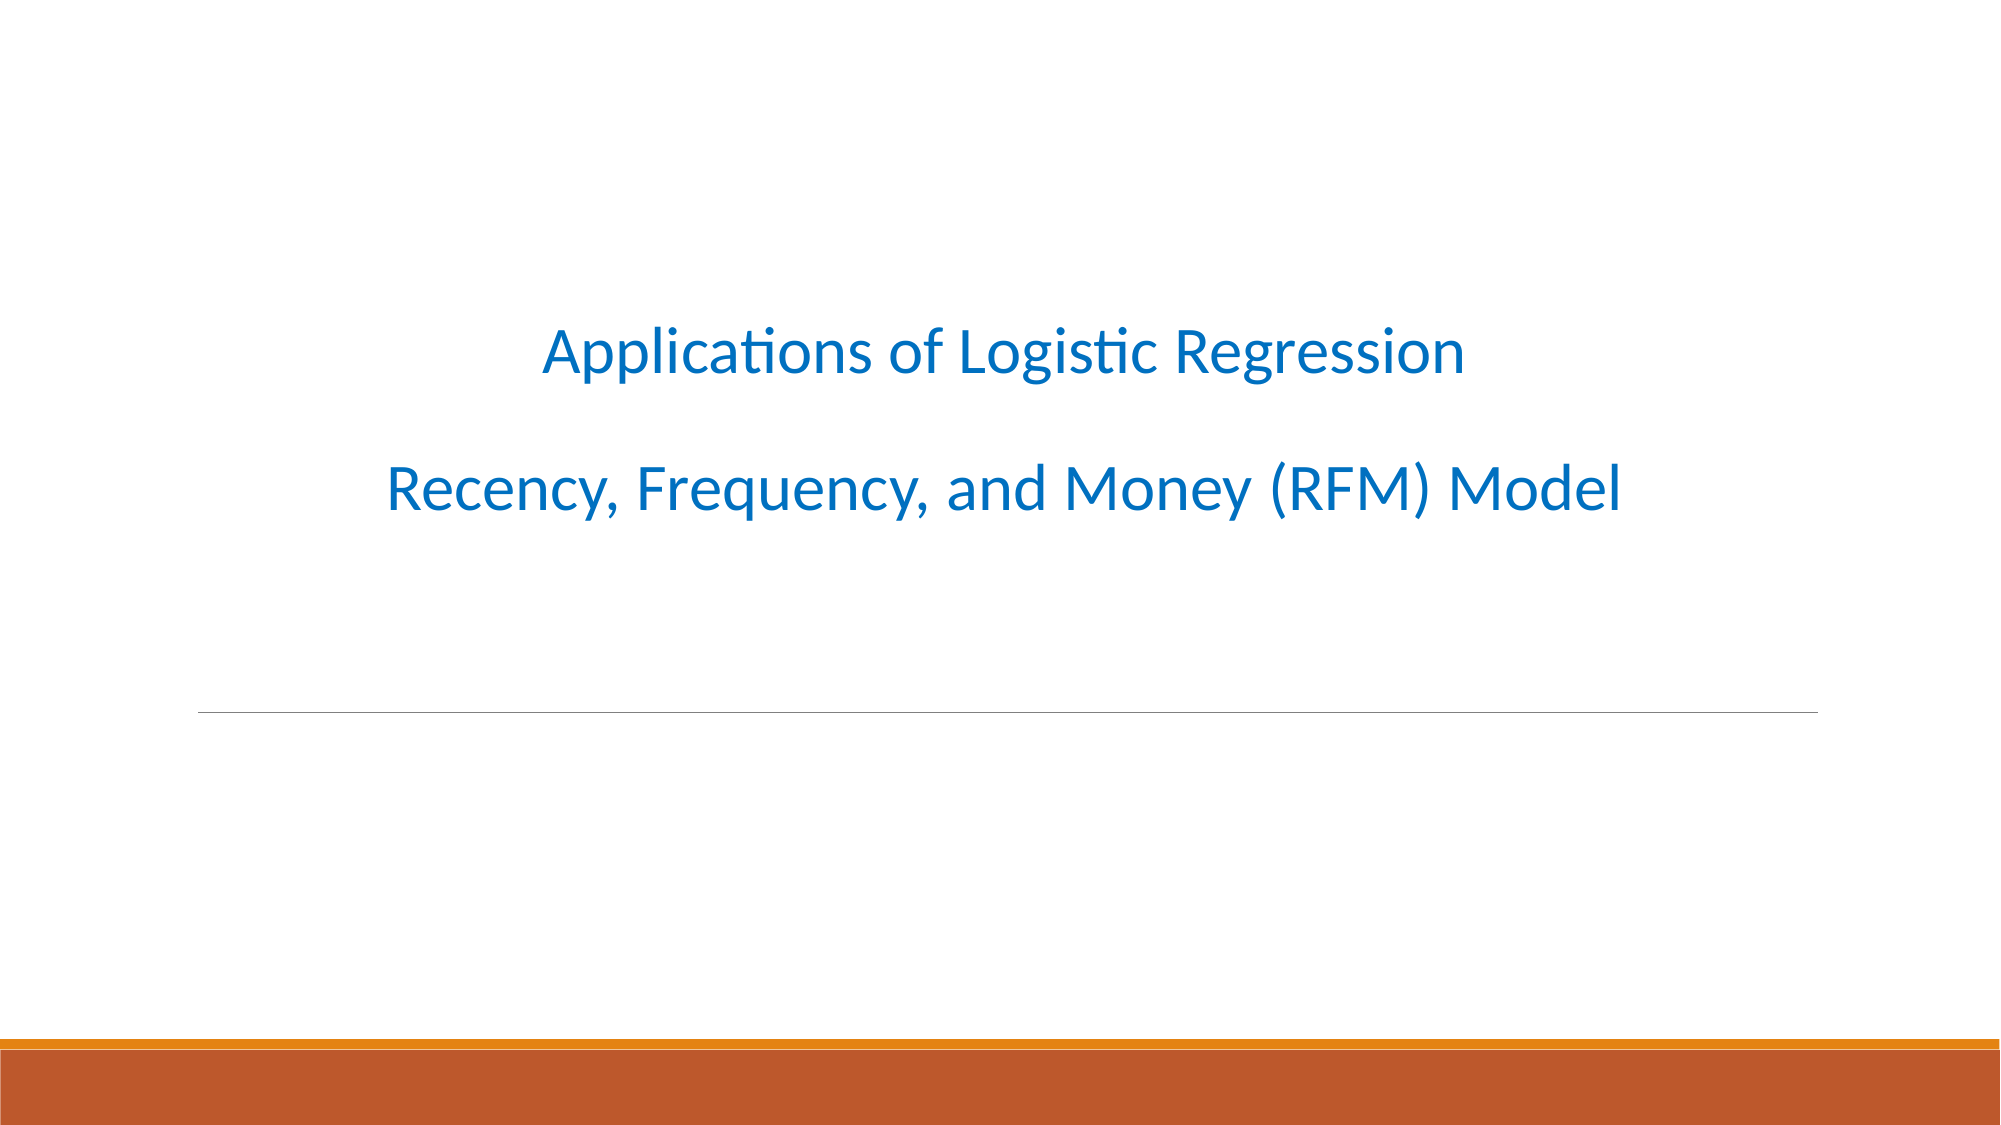

# Applications of Logistic Regression Recency, Frequency, and Money (RFM) Model